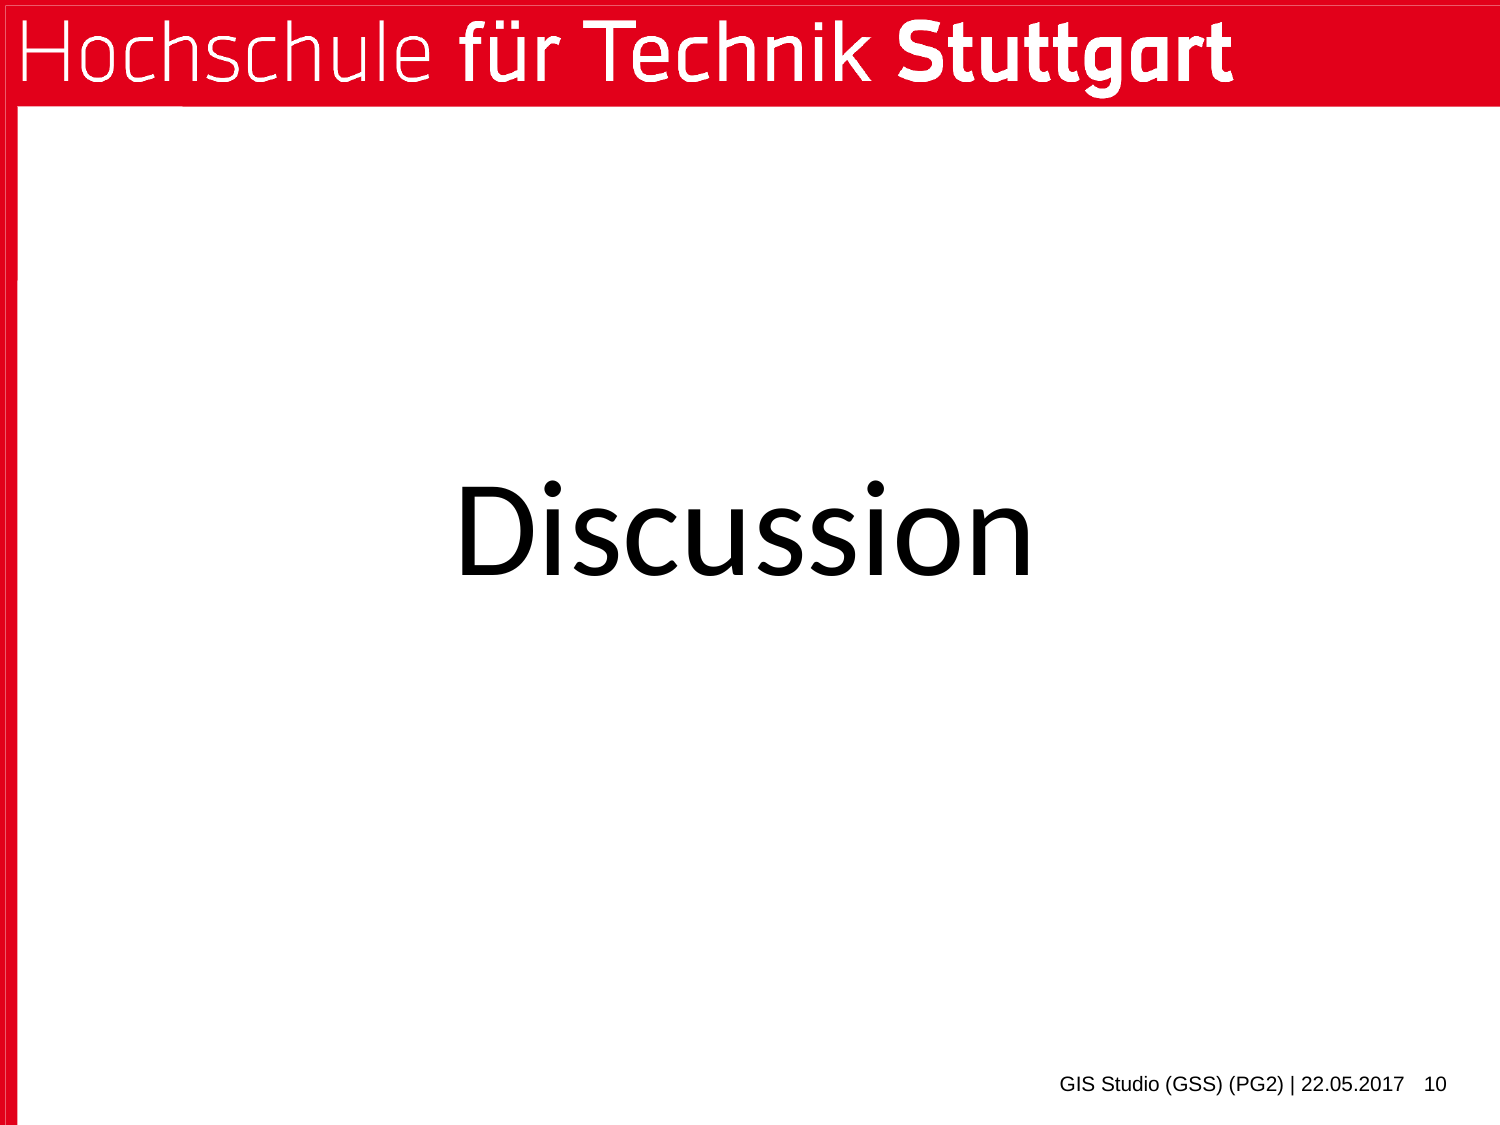

Studienbereich/Absender
# Discussion
GIS Studio (GSS) (PG2) | 22.05.2017
10